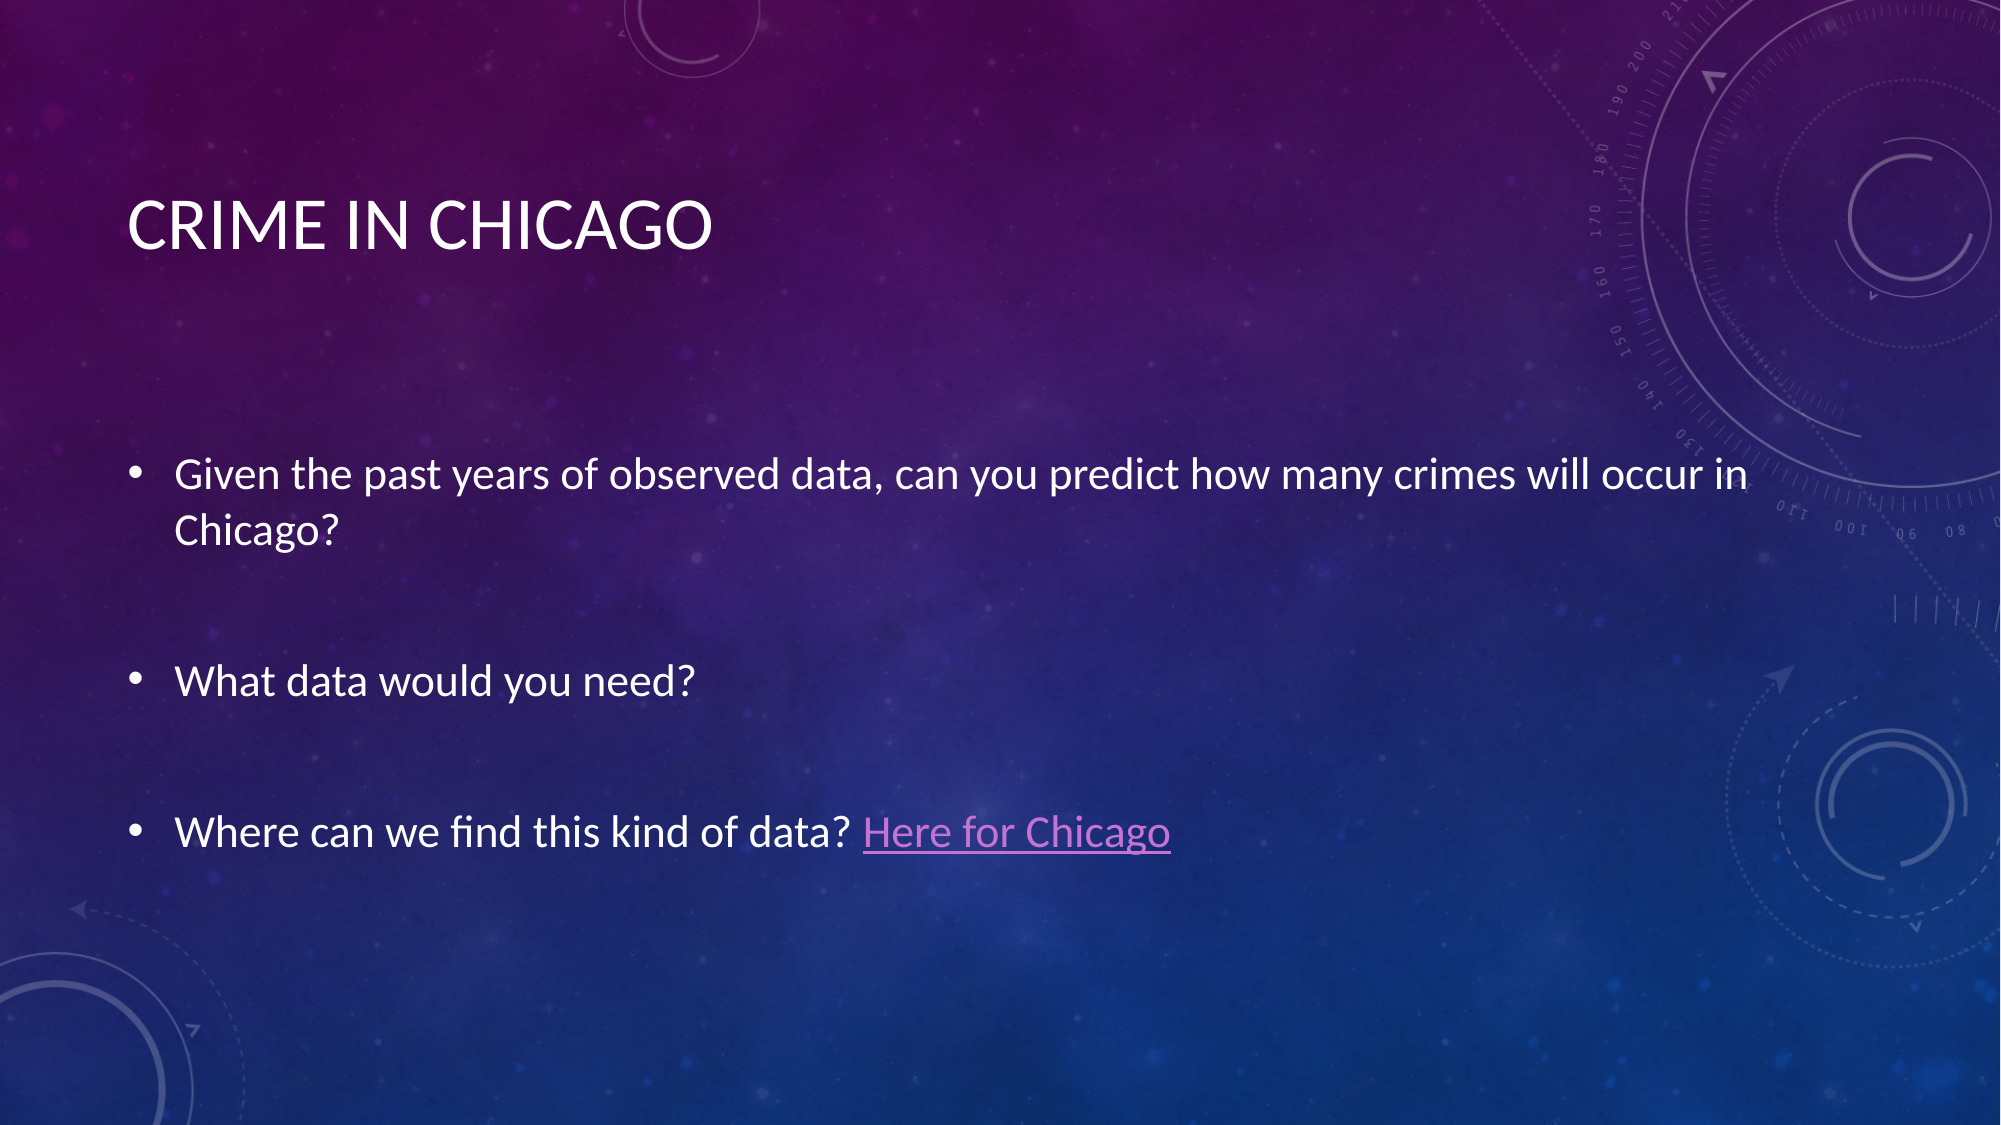

# Crime in Chicago
Given the past years of observed data, can you predict how many crimes will occur in Chicago?

What data would you need?

Where can we find this kind of data? Here for Chicago